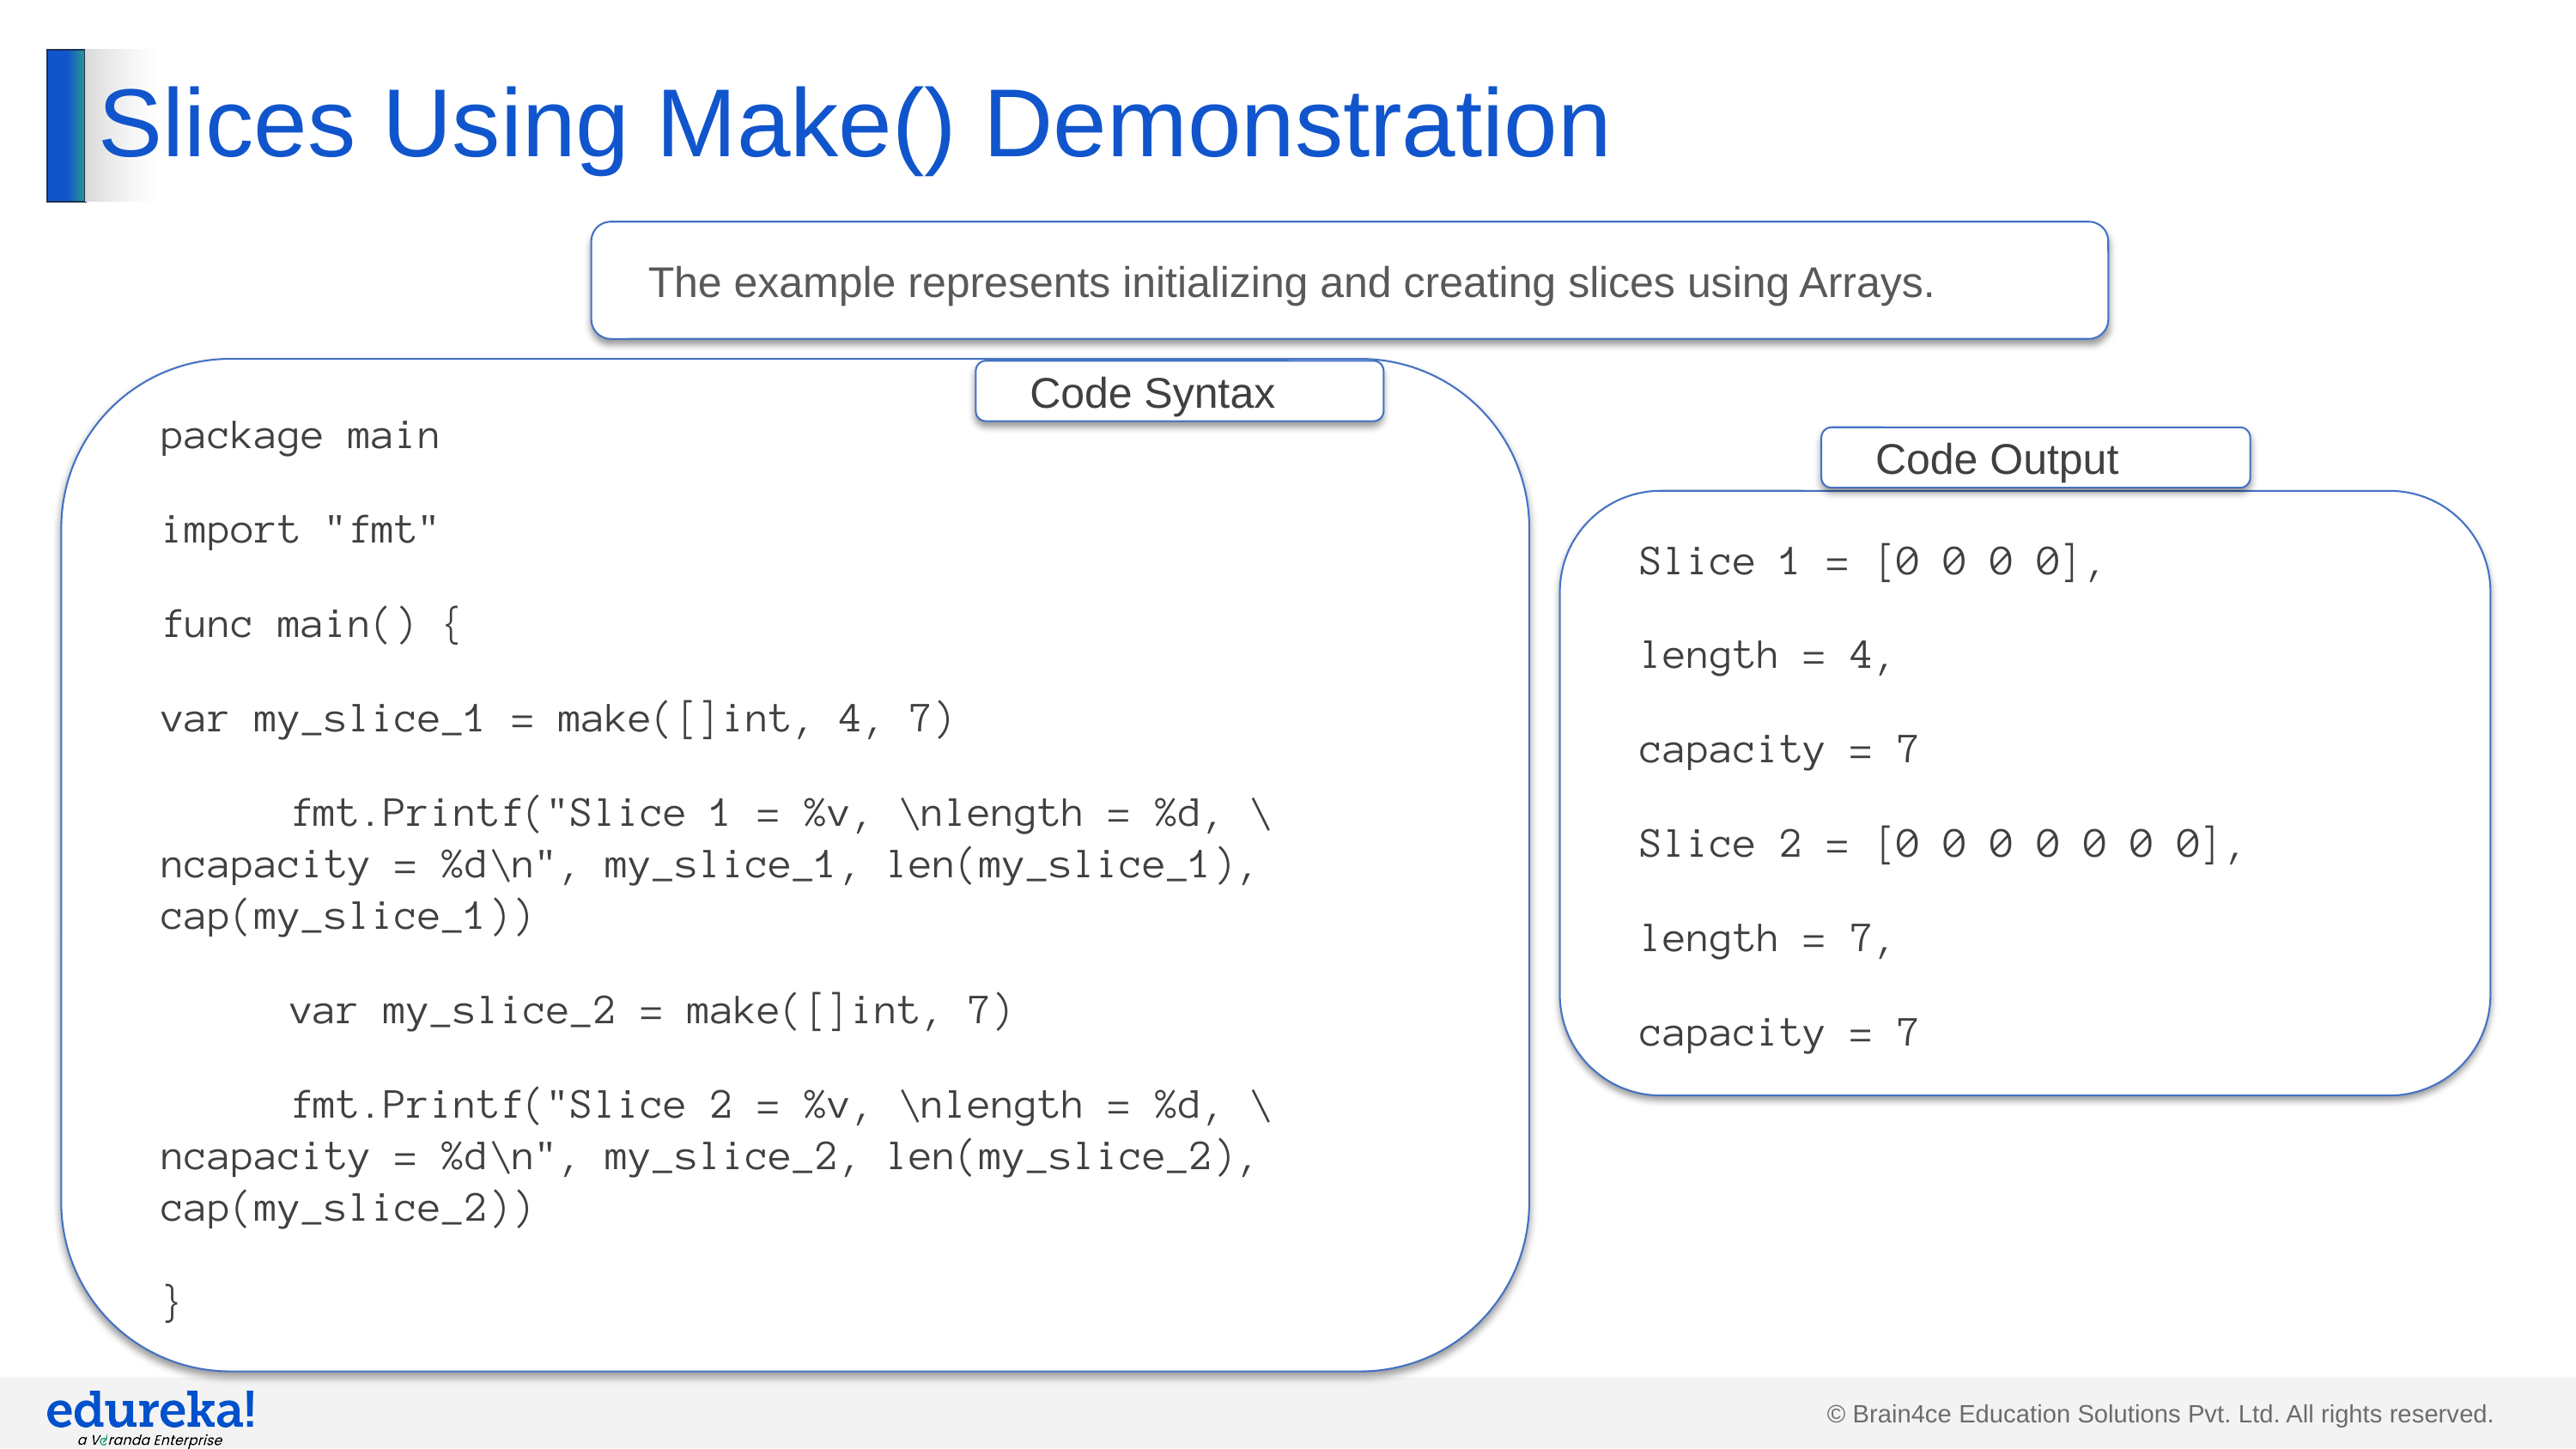

# Slices Using Make() Demonstration
The example represents initializing and creating slices using Arrays.
package main
import "fmt"
func main() {
var my_slice_1 = make([]int, 4, 7)
	fmt.Printf("Slice 1 = %v, \nlength = %d, \ncapacity = %d\n", my_slice_1, len(my_slice_1), cap(my_slice_1))
	var my_slice_2 = make([]int, 7)
	fmt.Printf("Slice 2 = %v, \nlength = %d, \ncapacity = %d\n", my_slice_2, len(my_slice_2), cap(my_slice_2))
}
Code Syntax
Code Output
Slice 1 = [0 0 0 0],
length = 4,
capacity = 7
Slice 2 = [0 0 0 0 0 0 0],
length = 7,
capacity = 7